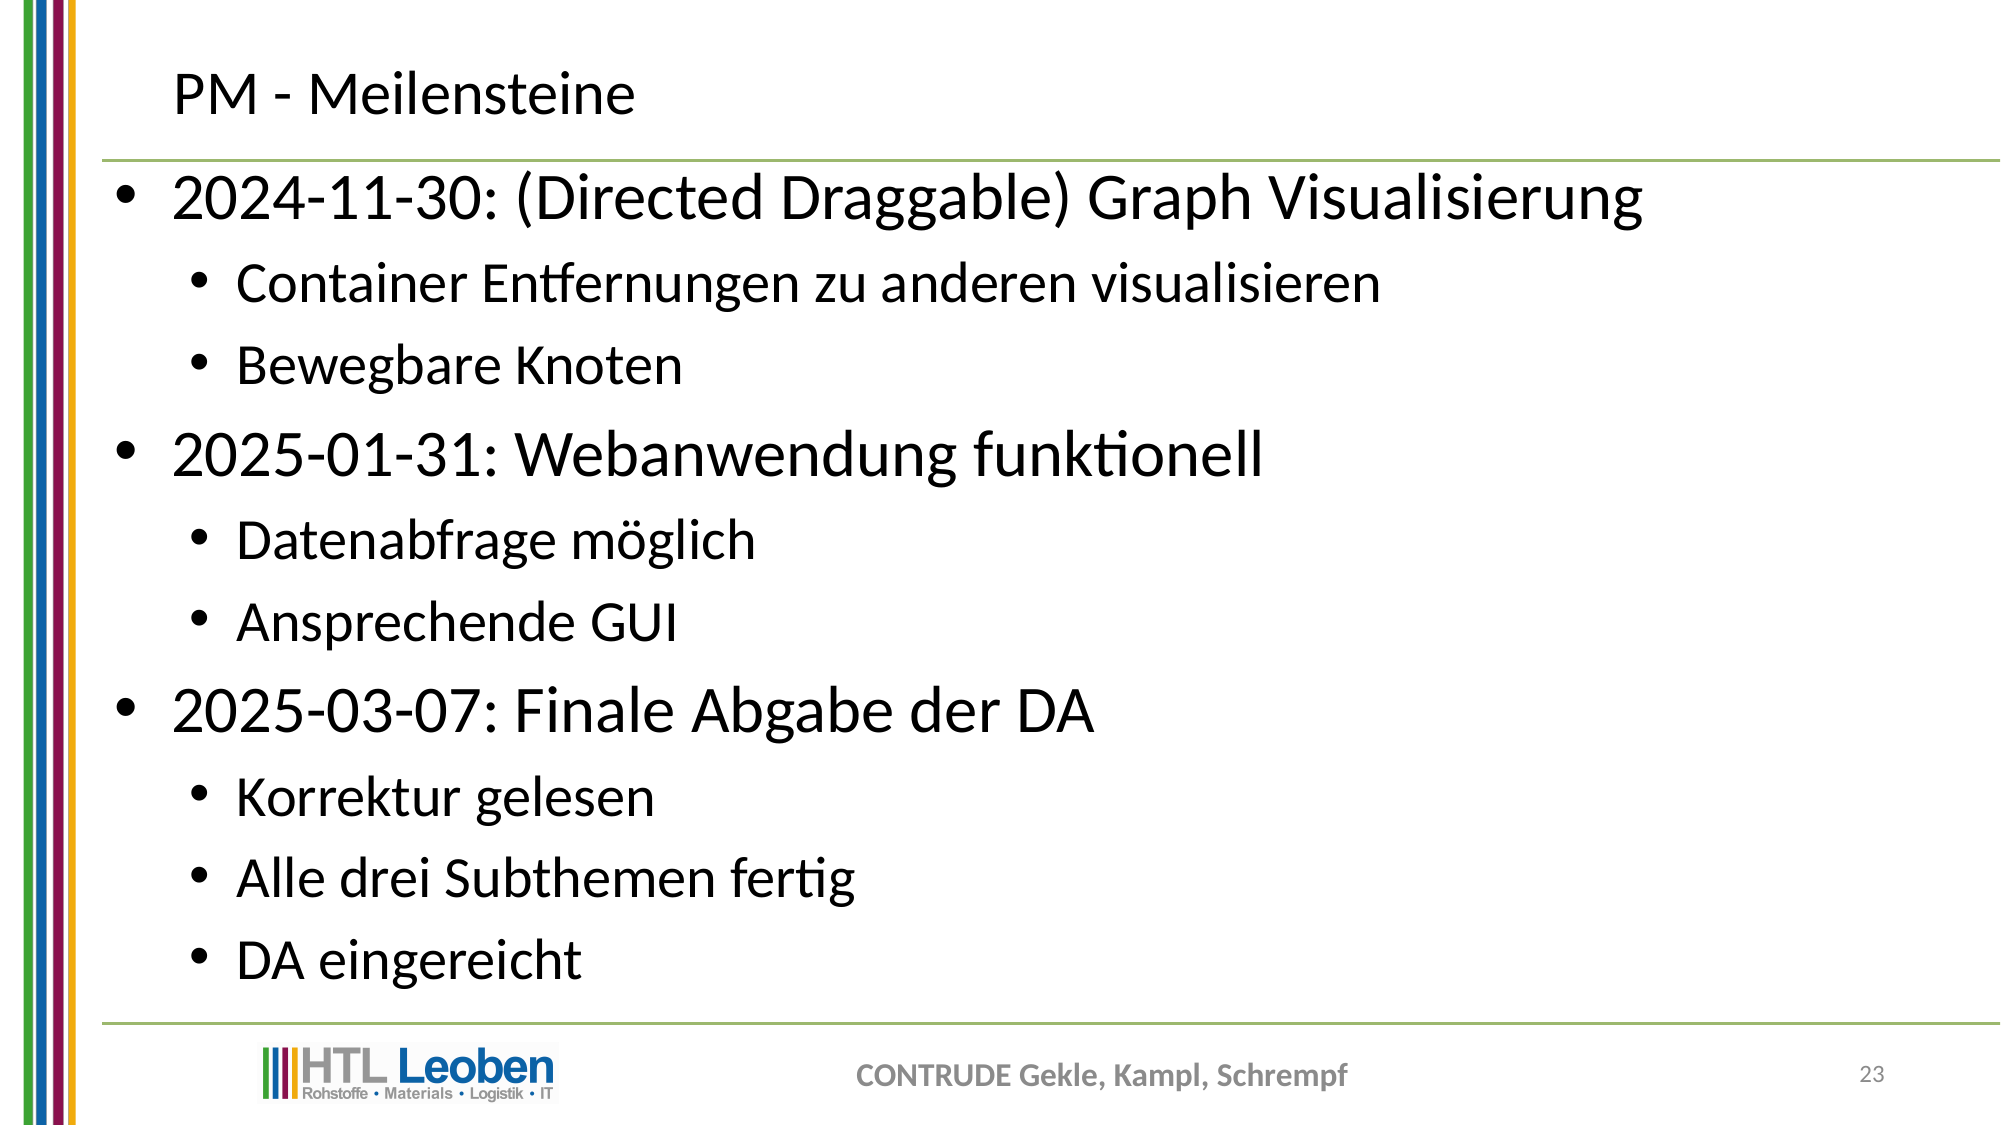

# PM - Meilensteine
2024-11-30: (Directed Draggable) Graph Visualisierung
Container Entfernungen zu anderen visualisieren
Bewegbare Knoten
2025-01-31: Webanwendung funktionell
Datenabfrage möglich
Ansprechende GUI
2025-03-07: Finale Abgabe der DA
Korrektur gelesen
Alle drei Subthemen fertig
DA eingereicht
CONTRUDE Gekle, Kampl, Schrempf
23